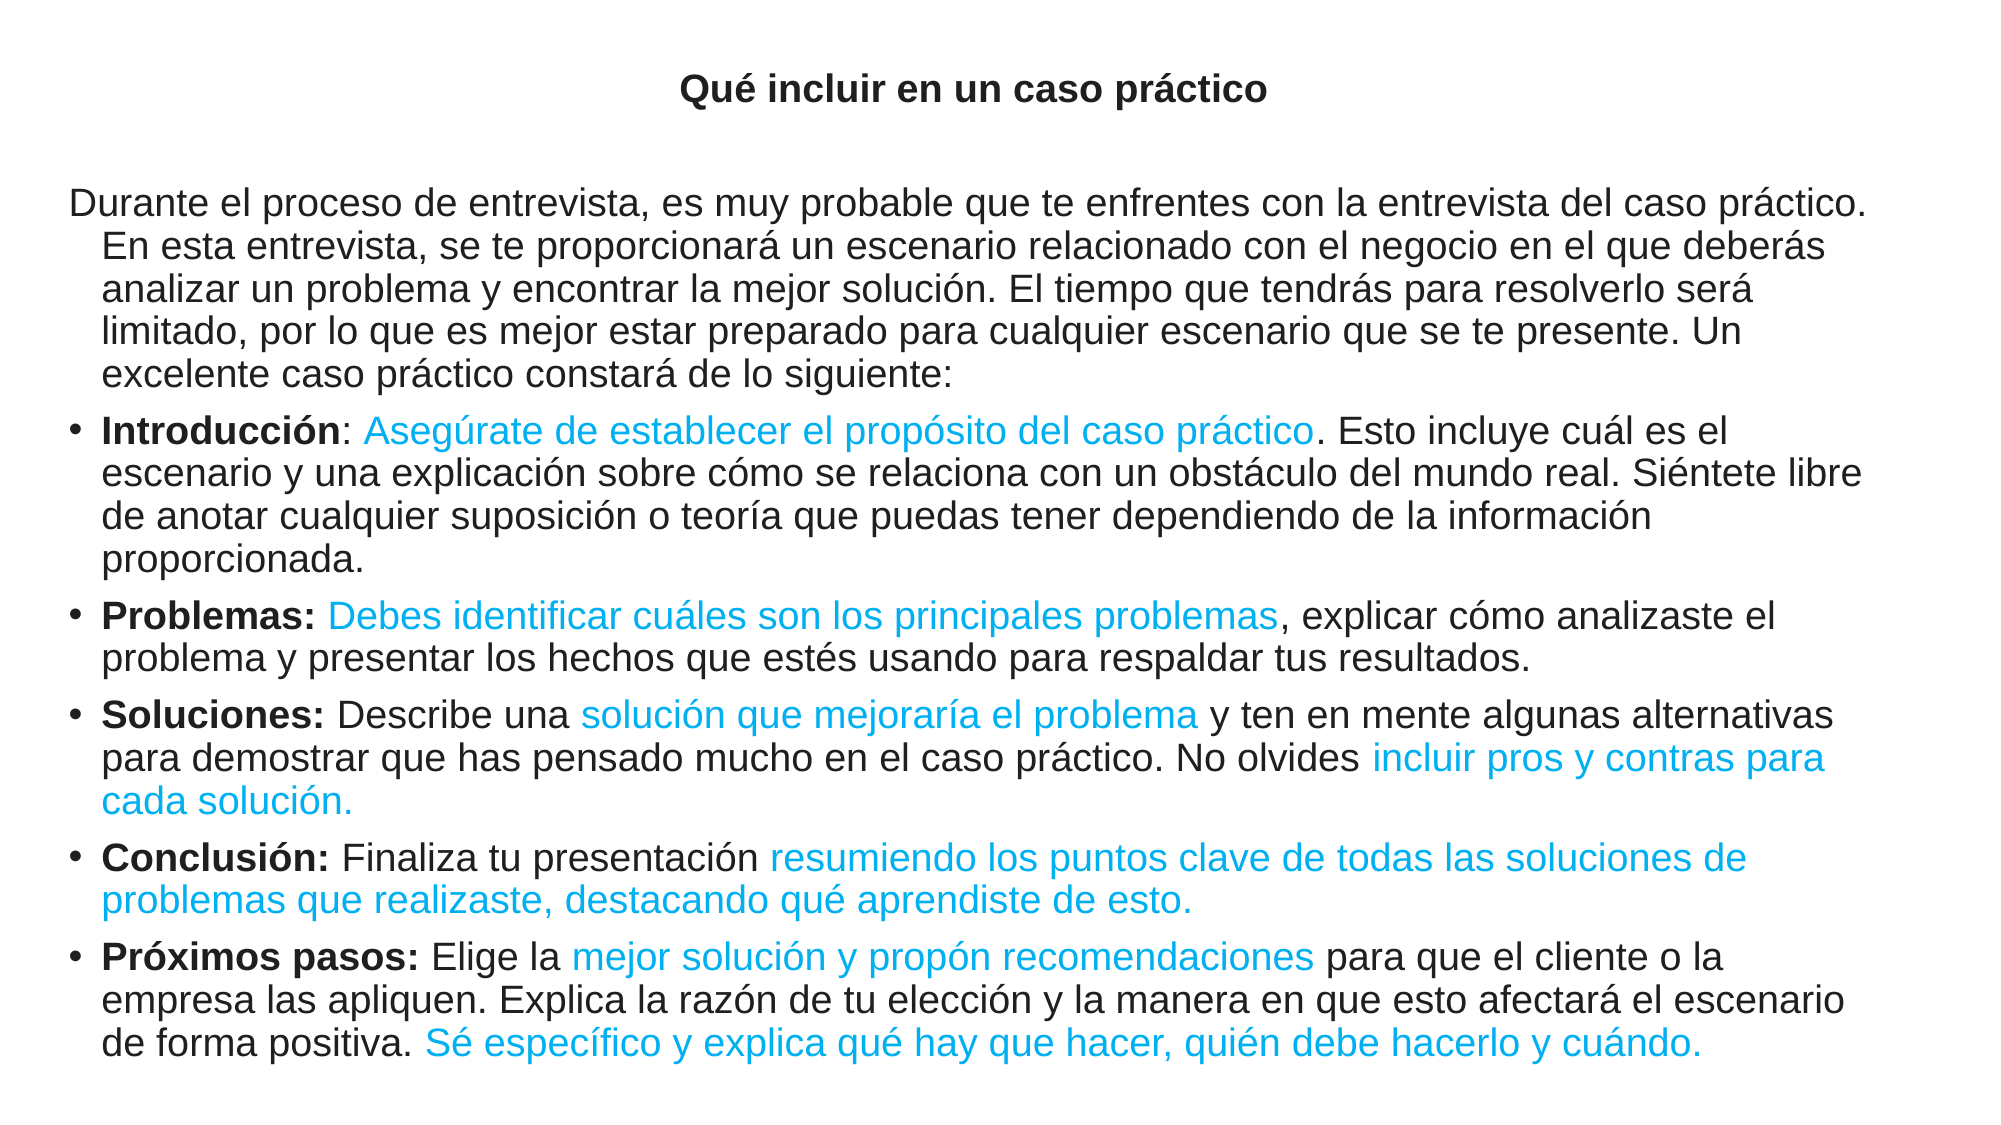

Qué incluir en un caso práctico

Durante el proceso de entrevista, es muy probable que te enfrentes con la entrevista del caso práctico. En esta entrevista, se te proporcionará un escenario relacionado con el negocio en el que deberás analizar un problema y encontrar la mejor solución. El tiempo que tendrás para resolverlo será limitado, por lo que es mejor estar preparado para cualquier escenario que se te presente. Un excelente caso práctico constará de lo siguiente:
Introducción: Asegúrate de establecer el propósito del caso práctico. Esto incluye cuál es el escenario y una explicación sobre cómo se relaciona con un obstáculo del mundo real. Siéntete libre de anotar cualquier suposición o teoría que puedas tener dependiendo de la información proporcionada.
Problemas: Debes identificar cuáles son los principales problemas, explicar cómo analizaste el problema y presentar los hechos que estés usando para respaldar tus resultados.
Soluciones: Describe una solución que mejoraría el problema y ten en mente algunas alternativas para demostrar que has pensado mucho en el caso práctico. No olvides incluir pros y contras para cada solución.
Conclusión: Finaliza tu presentación resumiendo los puntos clave de todas las soluciones de problemas que realizaste, destacando qué aprendiste de esto.
Próximos pasos: Elige la mejor solución y propón recomendaciones para que el cliente o la empresa las apliquen. Explica la razón de tu elección y la manera en que esto afectará el escenario de forma positiva. Sé específico y explica qué hay que hacer, quién debe hacerlo y cuándo.